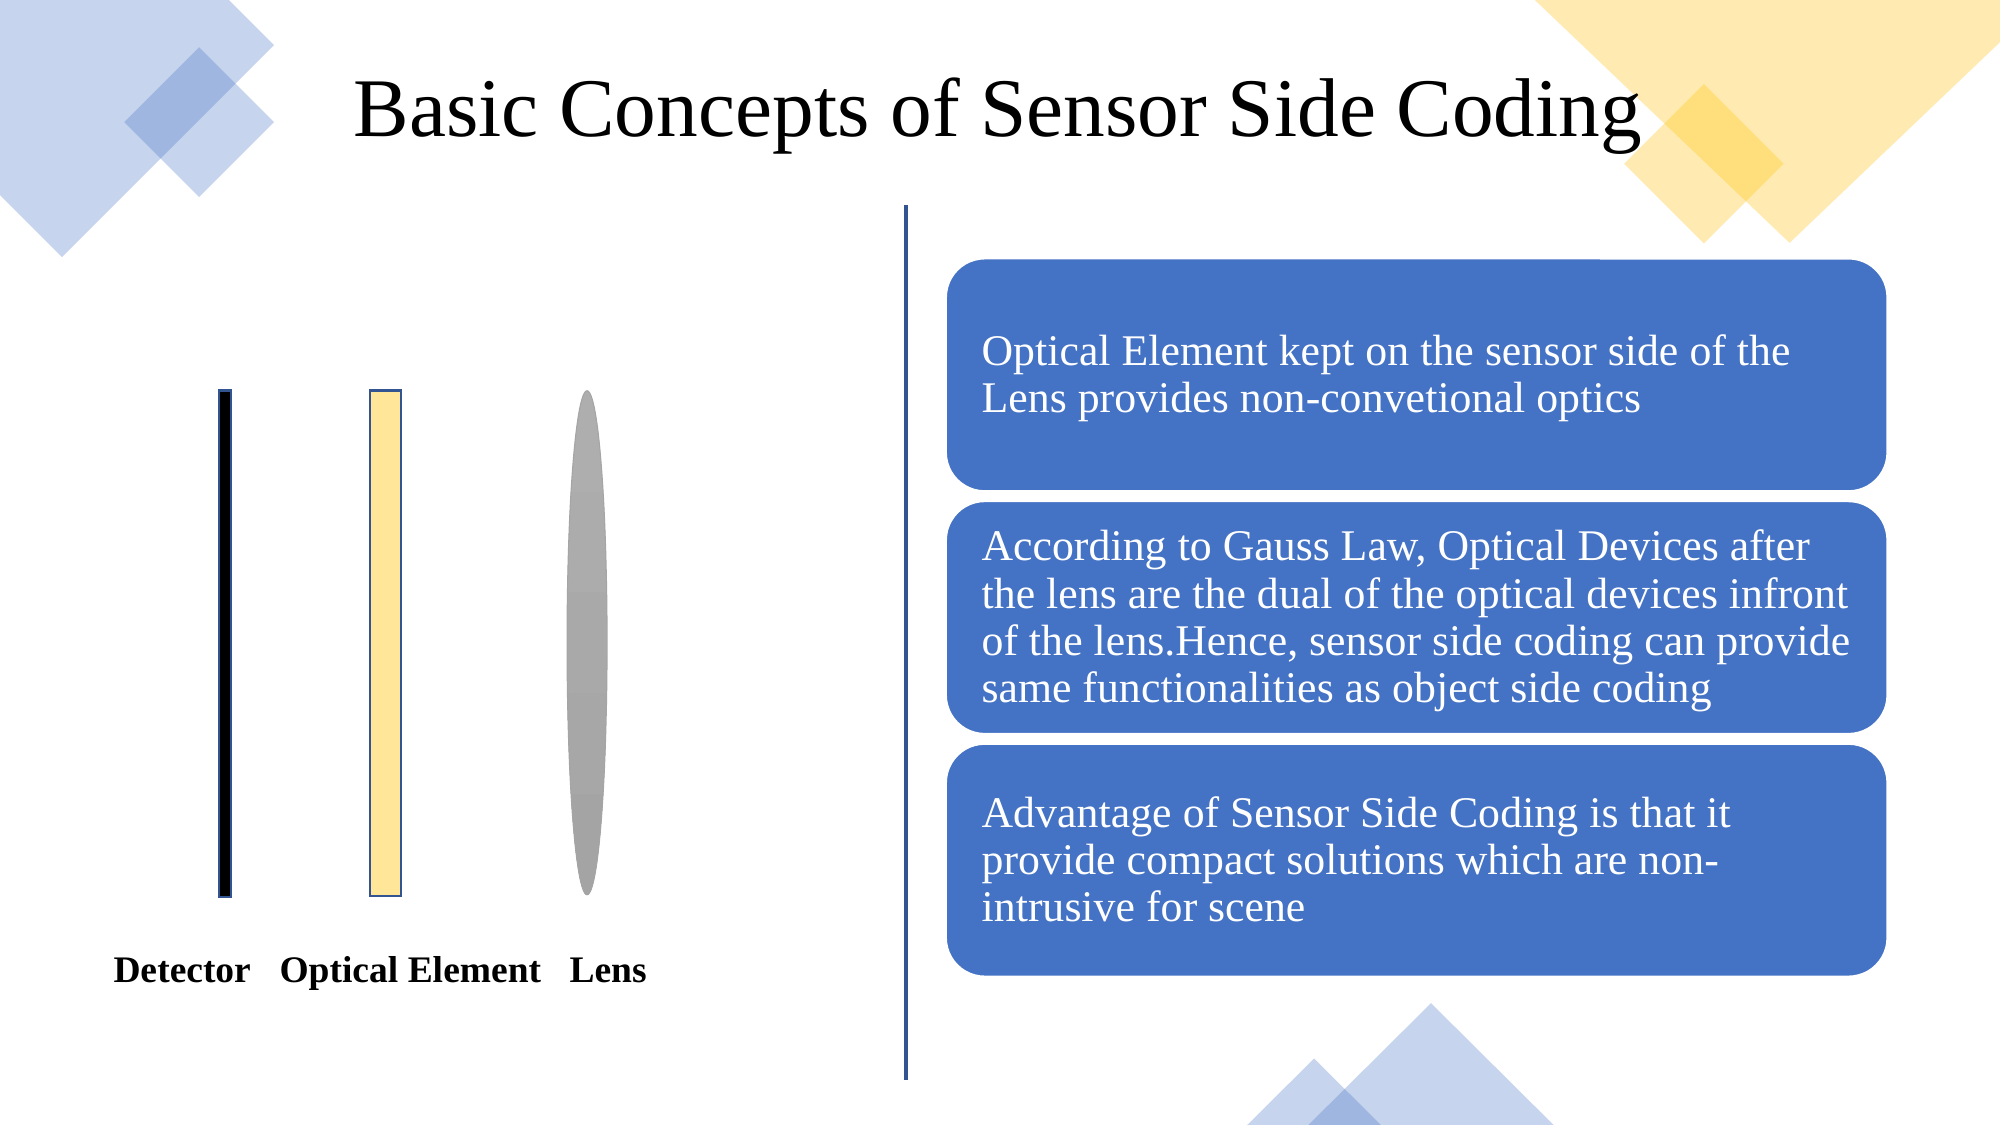

Basic Concepts of Sensor Side Coding

Optical Element kept on the sensor side of the Lens provides non-convetional optics
According to Gauss Law, Optical Devices after the lens are the dual of the optical devices infront of the lens.Hence, sensor side coding can provide same functionalities as object side coding
Advantage of Sensor Side Coding is that it provide compact solutions which are non-intrusive for scene

 Detector   Optical Element   Lens